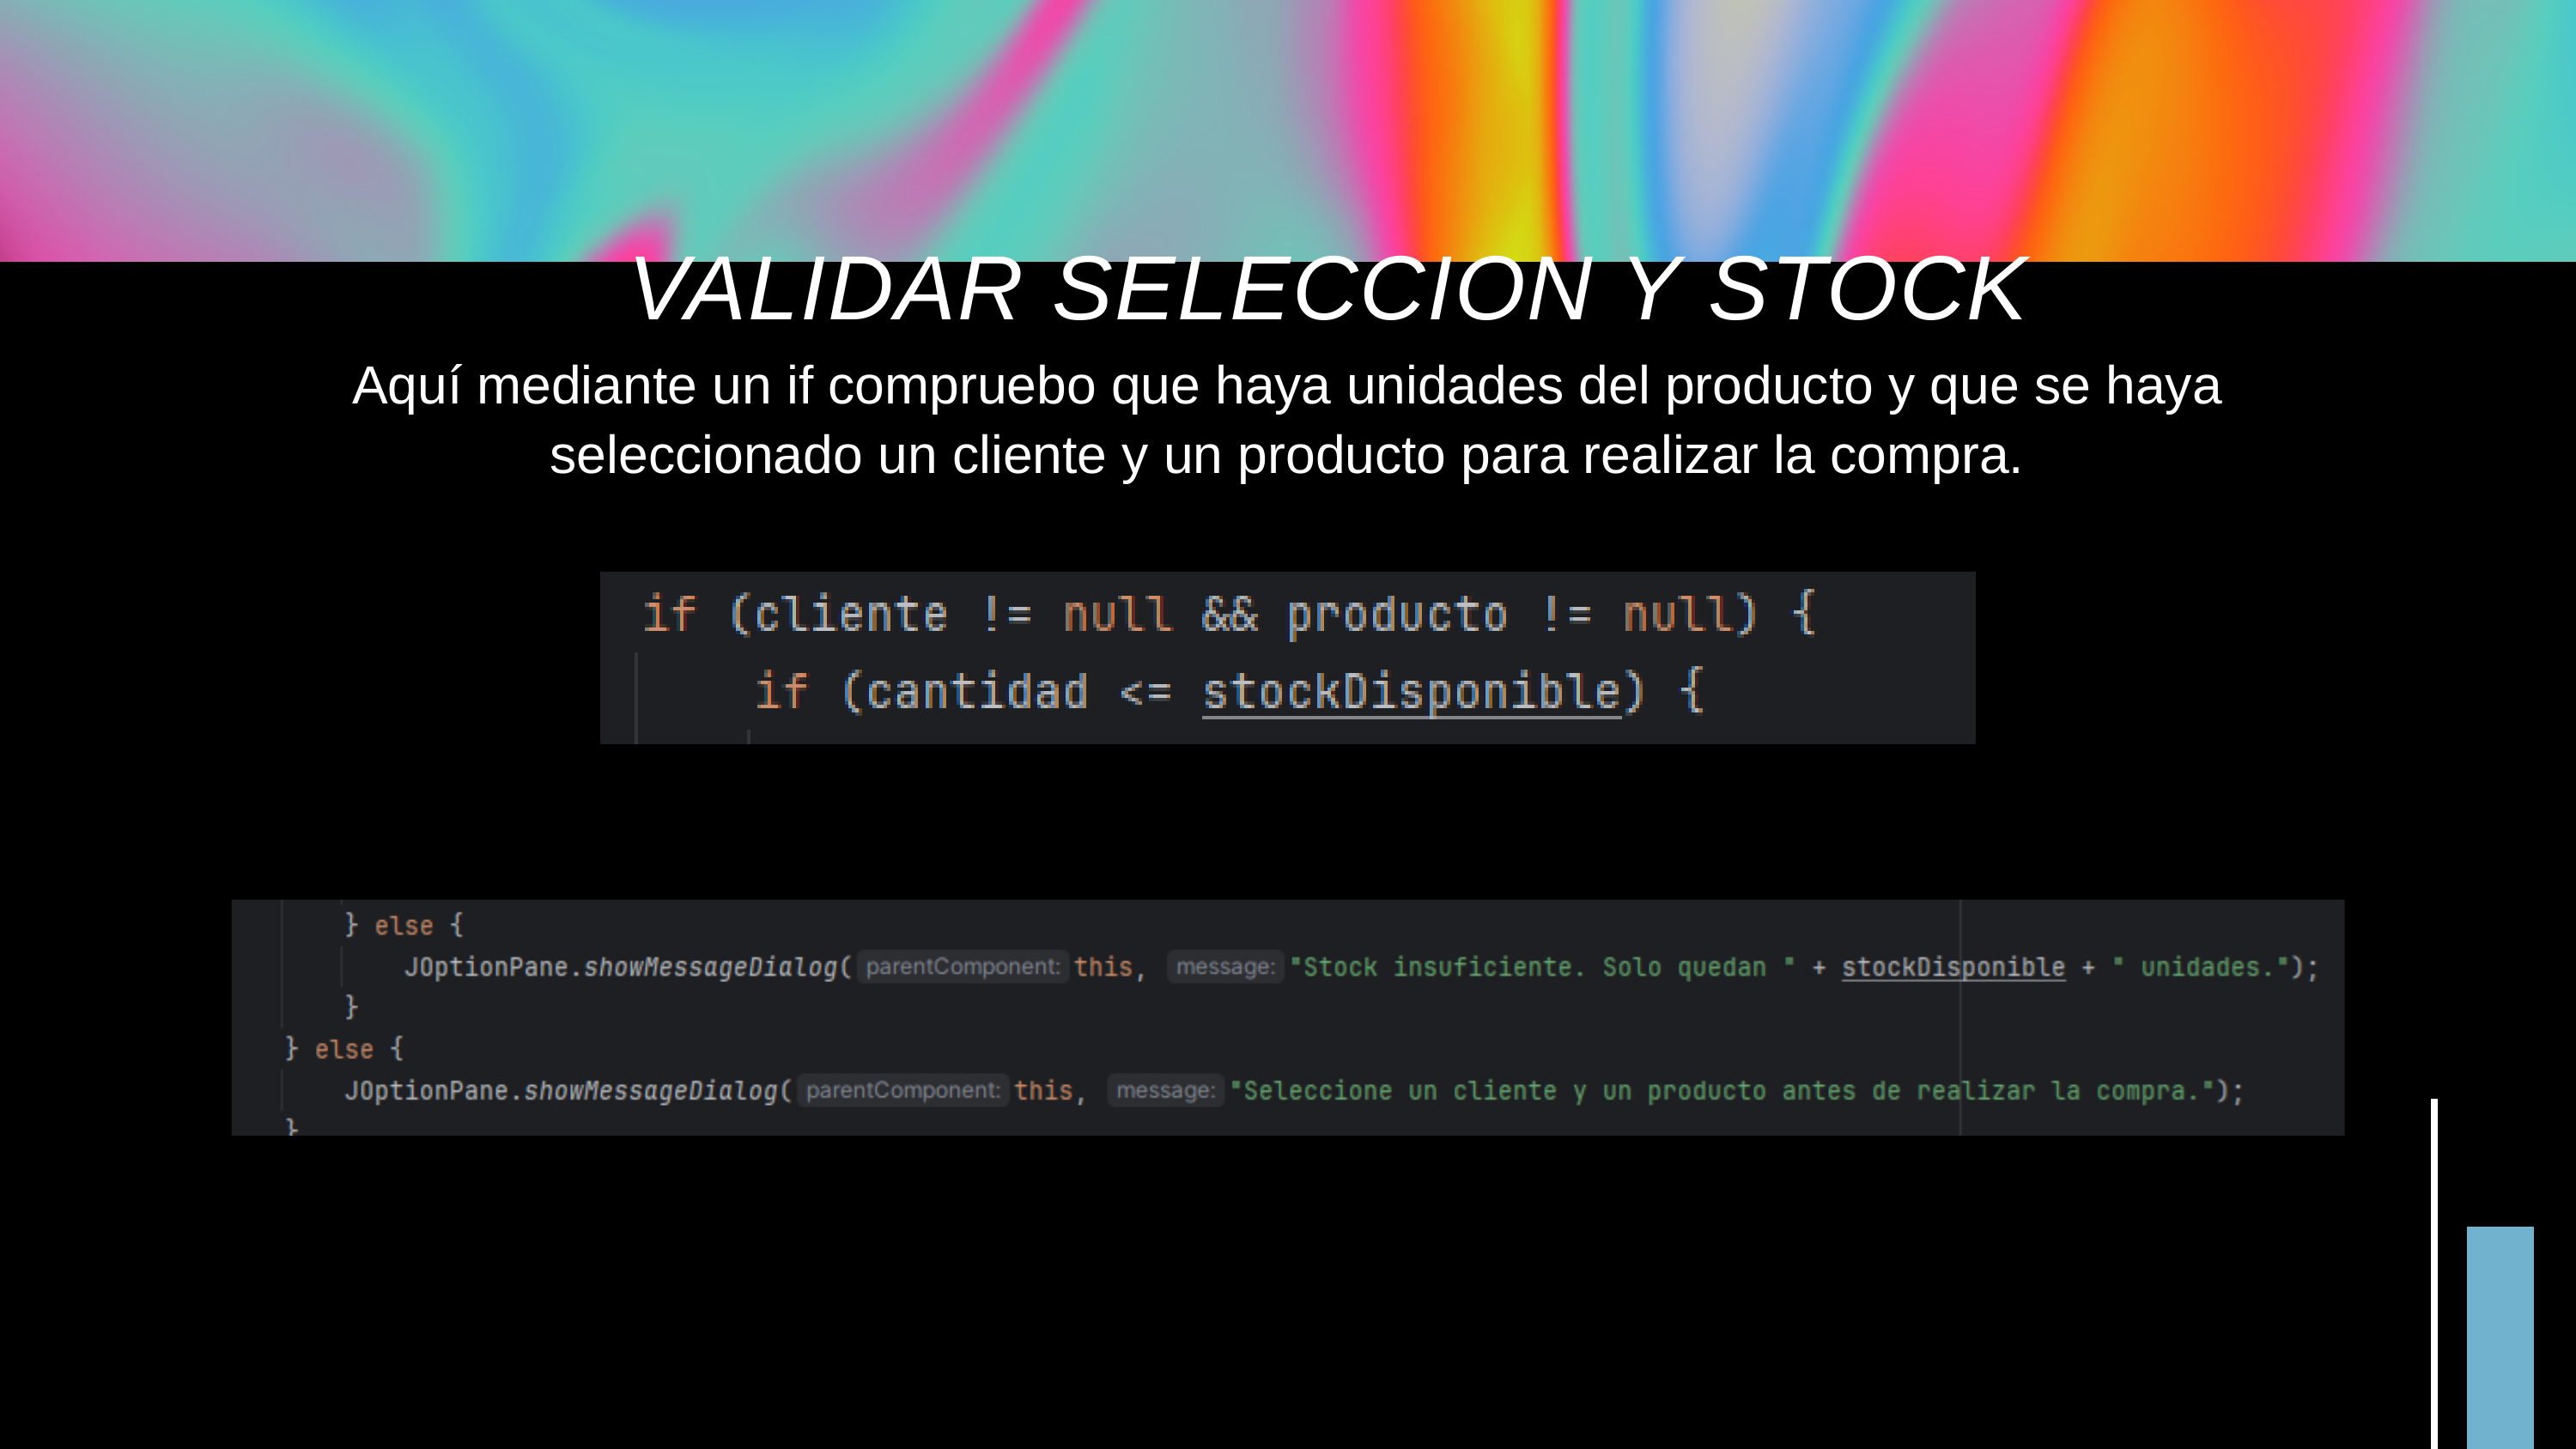

VALIDAR SELECCION Y STOCK
Aquí mediante un if compruebo que haya unidades del producto y que se haya seleccionado un cliente y un producto para realizar la compra.